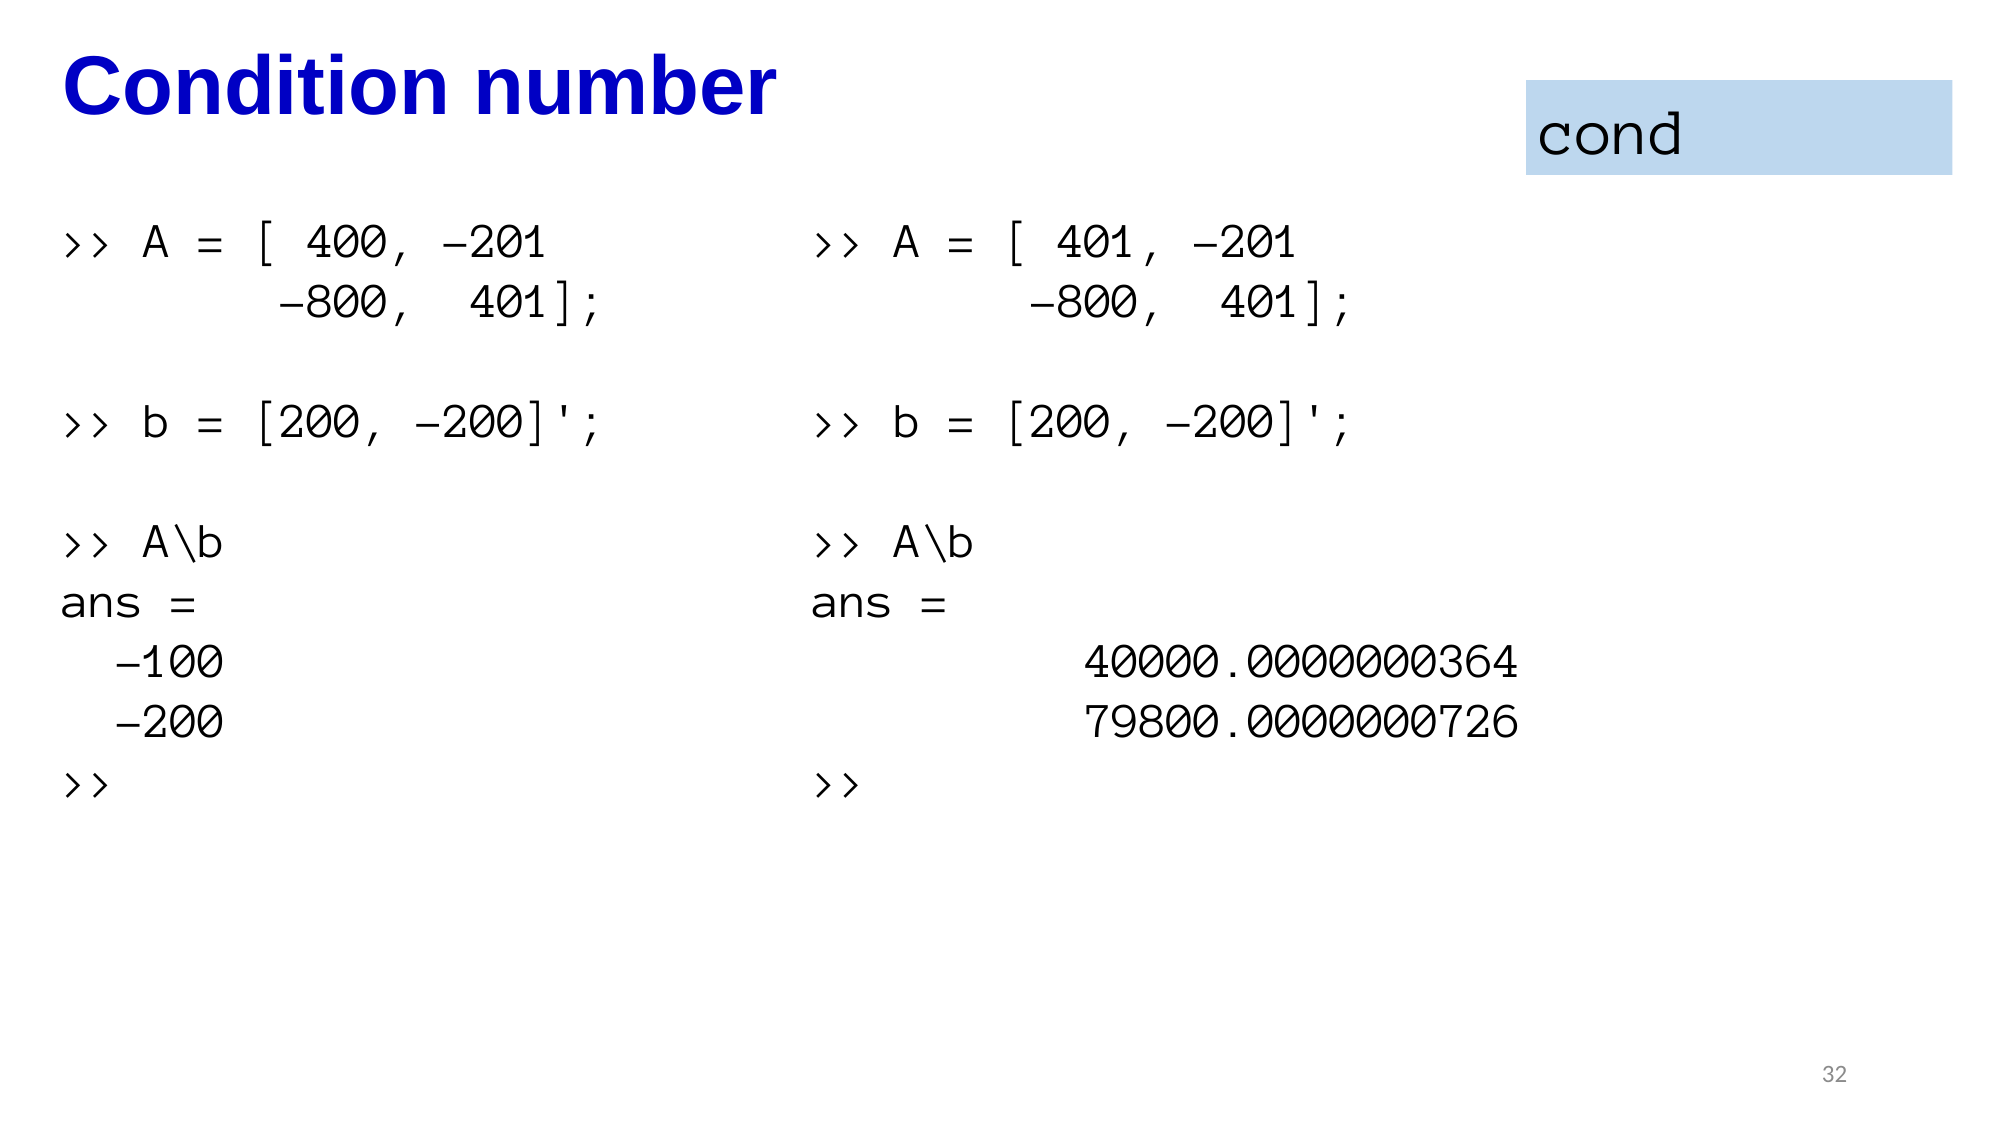

# Condition number
cond
>> A = [ 400, -201
        -800,  401];

>> b = [200, -200]';

>> A\b
ans =
  -100
  -200
>>
>> A = [ 401, -201
        -800,  401];

>> b = [200, -200]';

>> A\b
ans =
          40000.0000000364
          79800.0000000726
>>
32